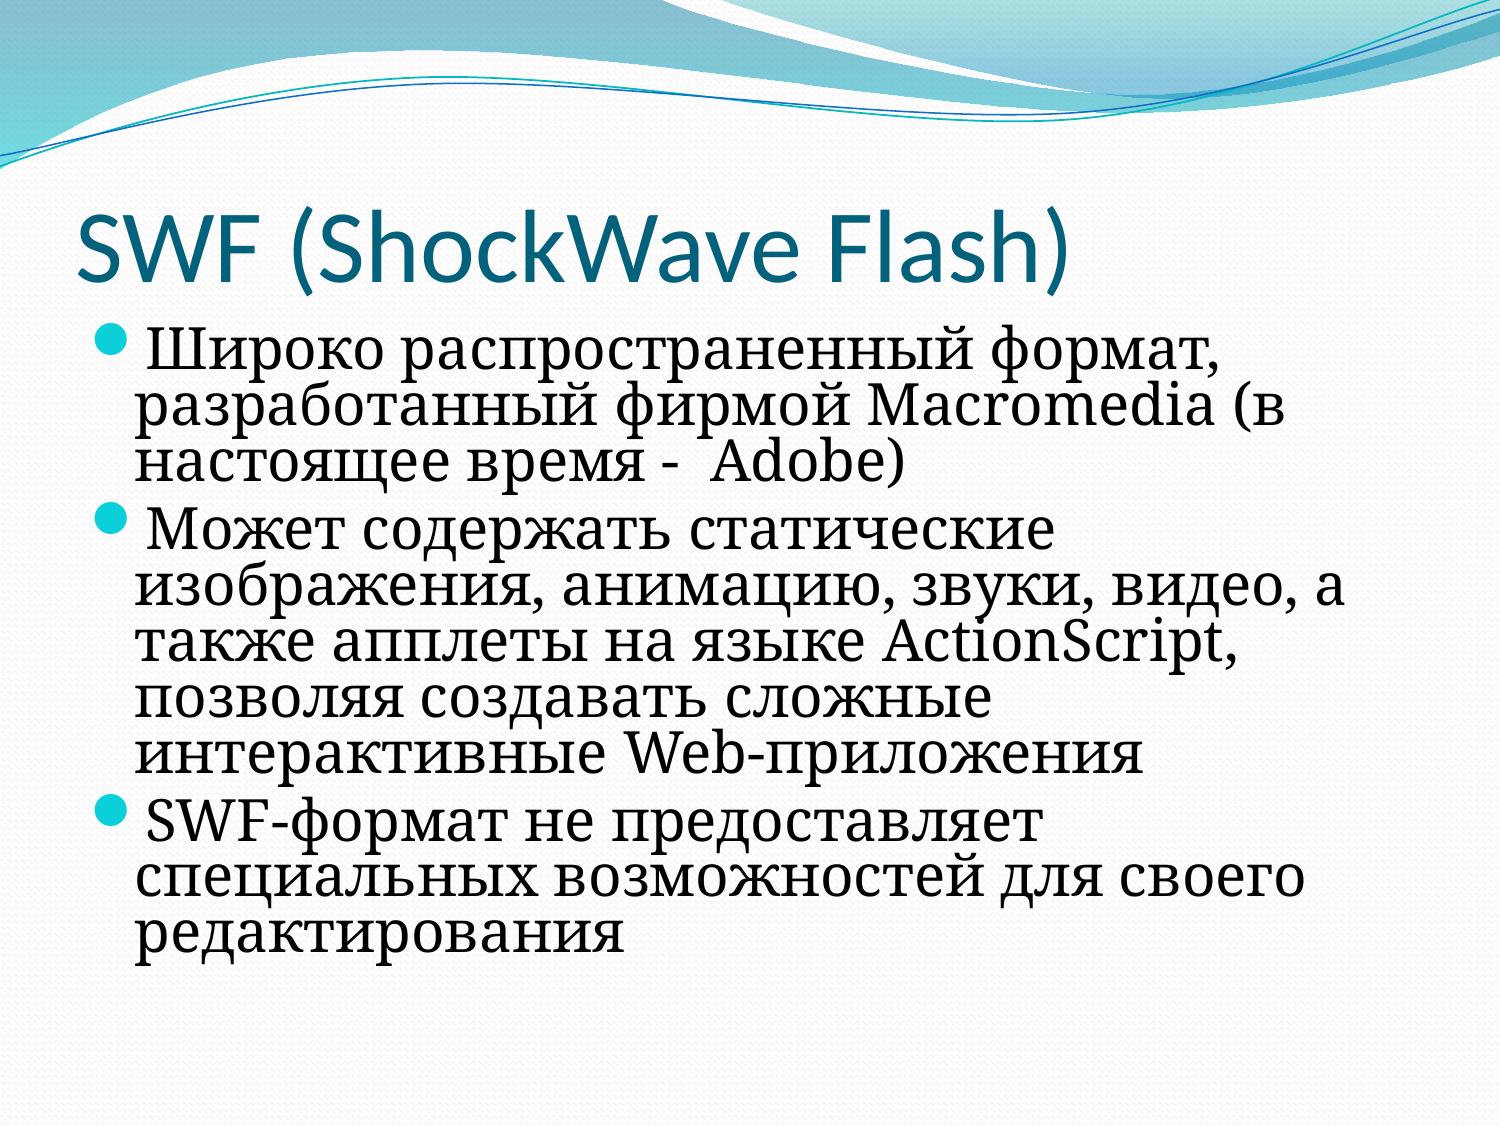

# SWF (ShockWave Flash)
Широко распространенный формат, разработанный фирмой Macromedia (в настоящее время -  Adobe)
Может содержать статические изображения, анимацию, звуки, видео, а также апплеты на языке ActionScript, позволяя создавать сложные интерактивные Web-приложения
SWF-формат не предоставляет специальных возможностей для своего редактирования